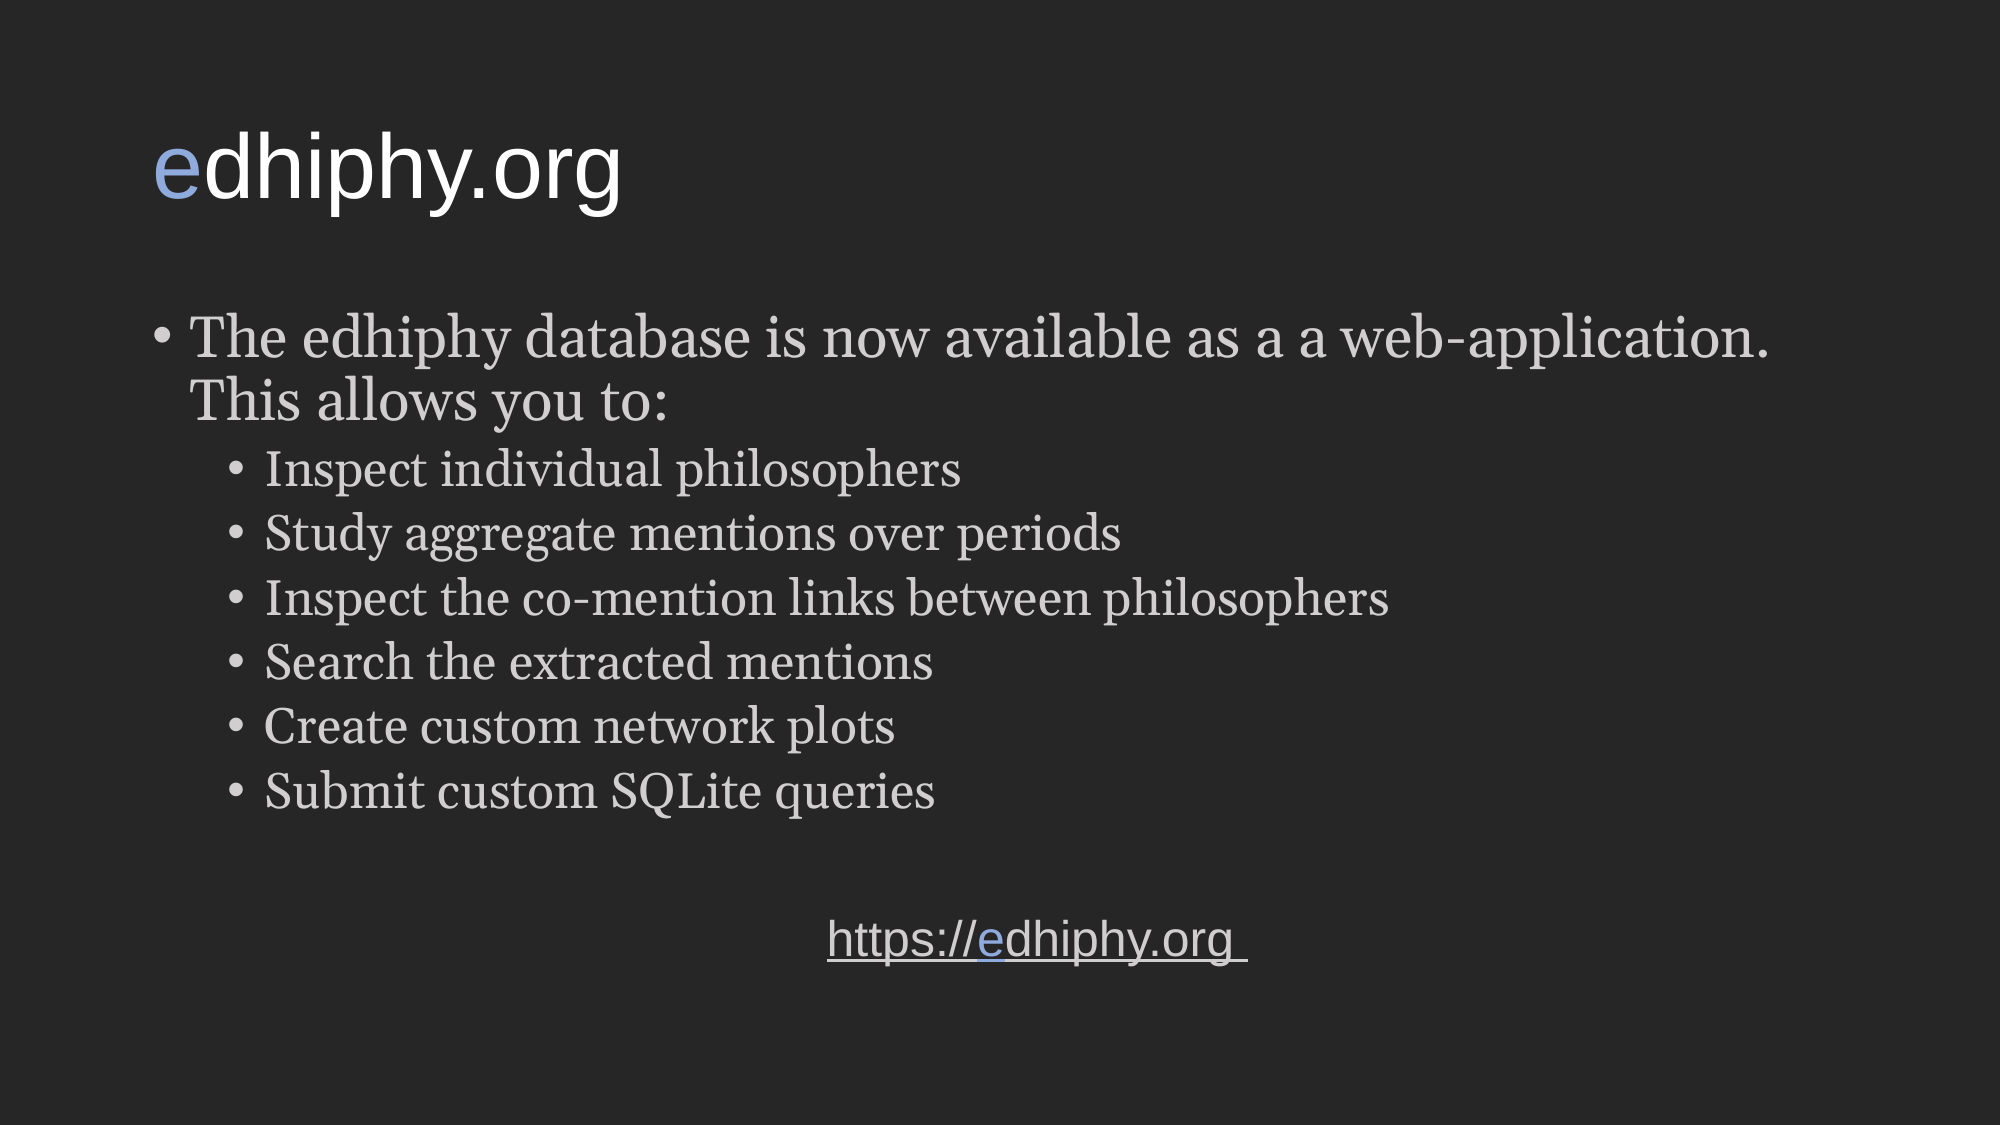

# edhiphy.org
The edhiphy database is now available as a a web-application. This allows you to:
Inspect individual philosophers
Study aggregate mentions over periods
Inspect the co-mention links between philosophers
Search the extracted mentions
Create custom network plots
Submit custom SQLite queries

https://edhiphy.org